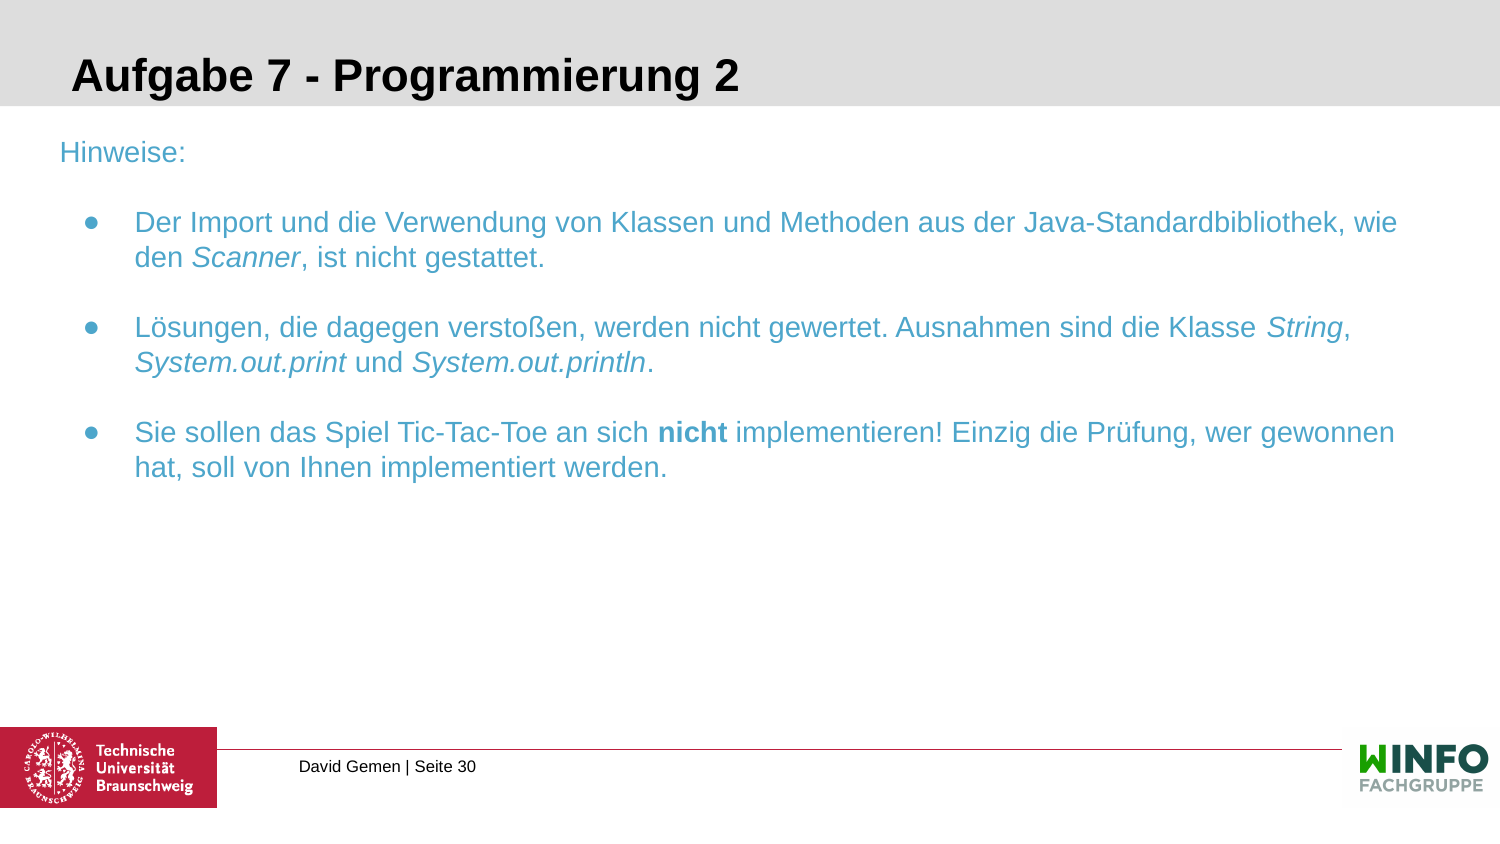

# Aufgabe 7 - Programmierung 2
Hinweise:

Der Import und die Verwendung von Klassen und Methoden aus der Java-Standardbibliothek, wie den Scanner, ist nicht gestattet.
Lösungen, die dagegen verstoßen, werden nicht gewertet. Ausnahmen sind die Klasse String, System.out.print und System.out.println.
Sie sollen das Spiel Tic-Tac-Toe an sich nicht implementieren! Einzig die Prüfung, wer gewonnen hat, soll von Ihnen implementiert werden.